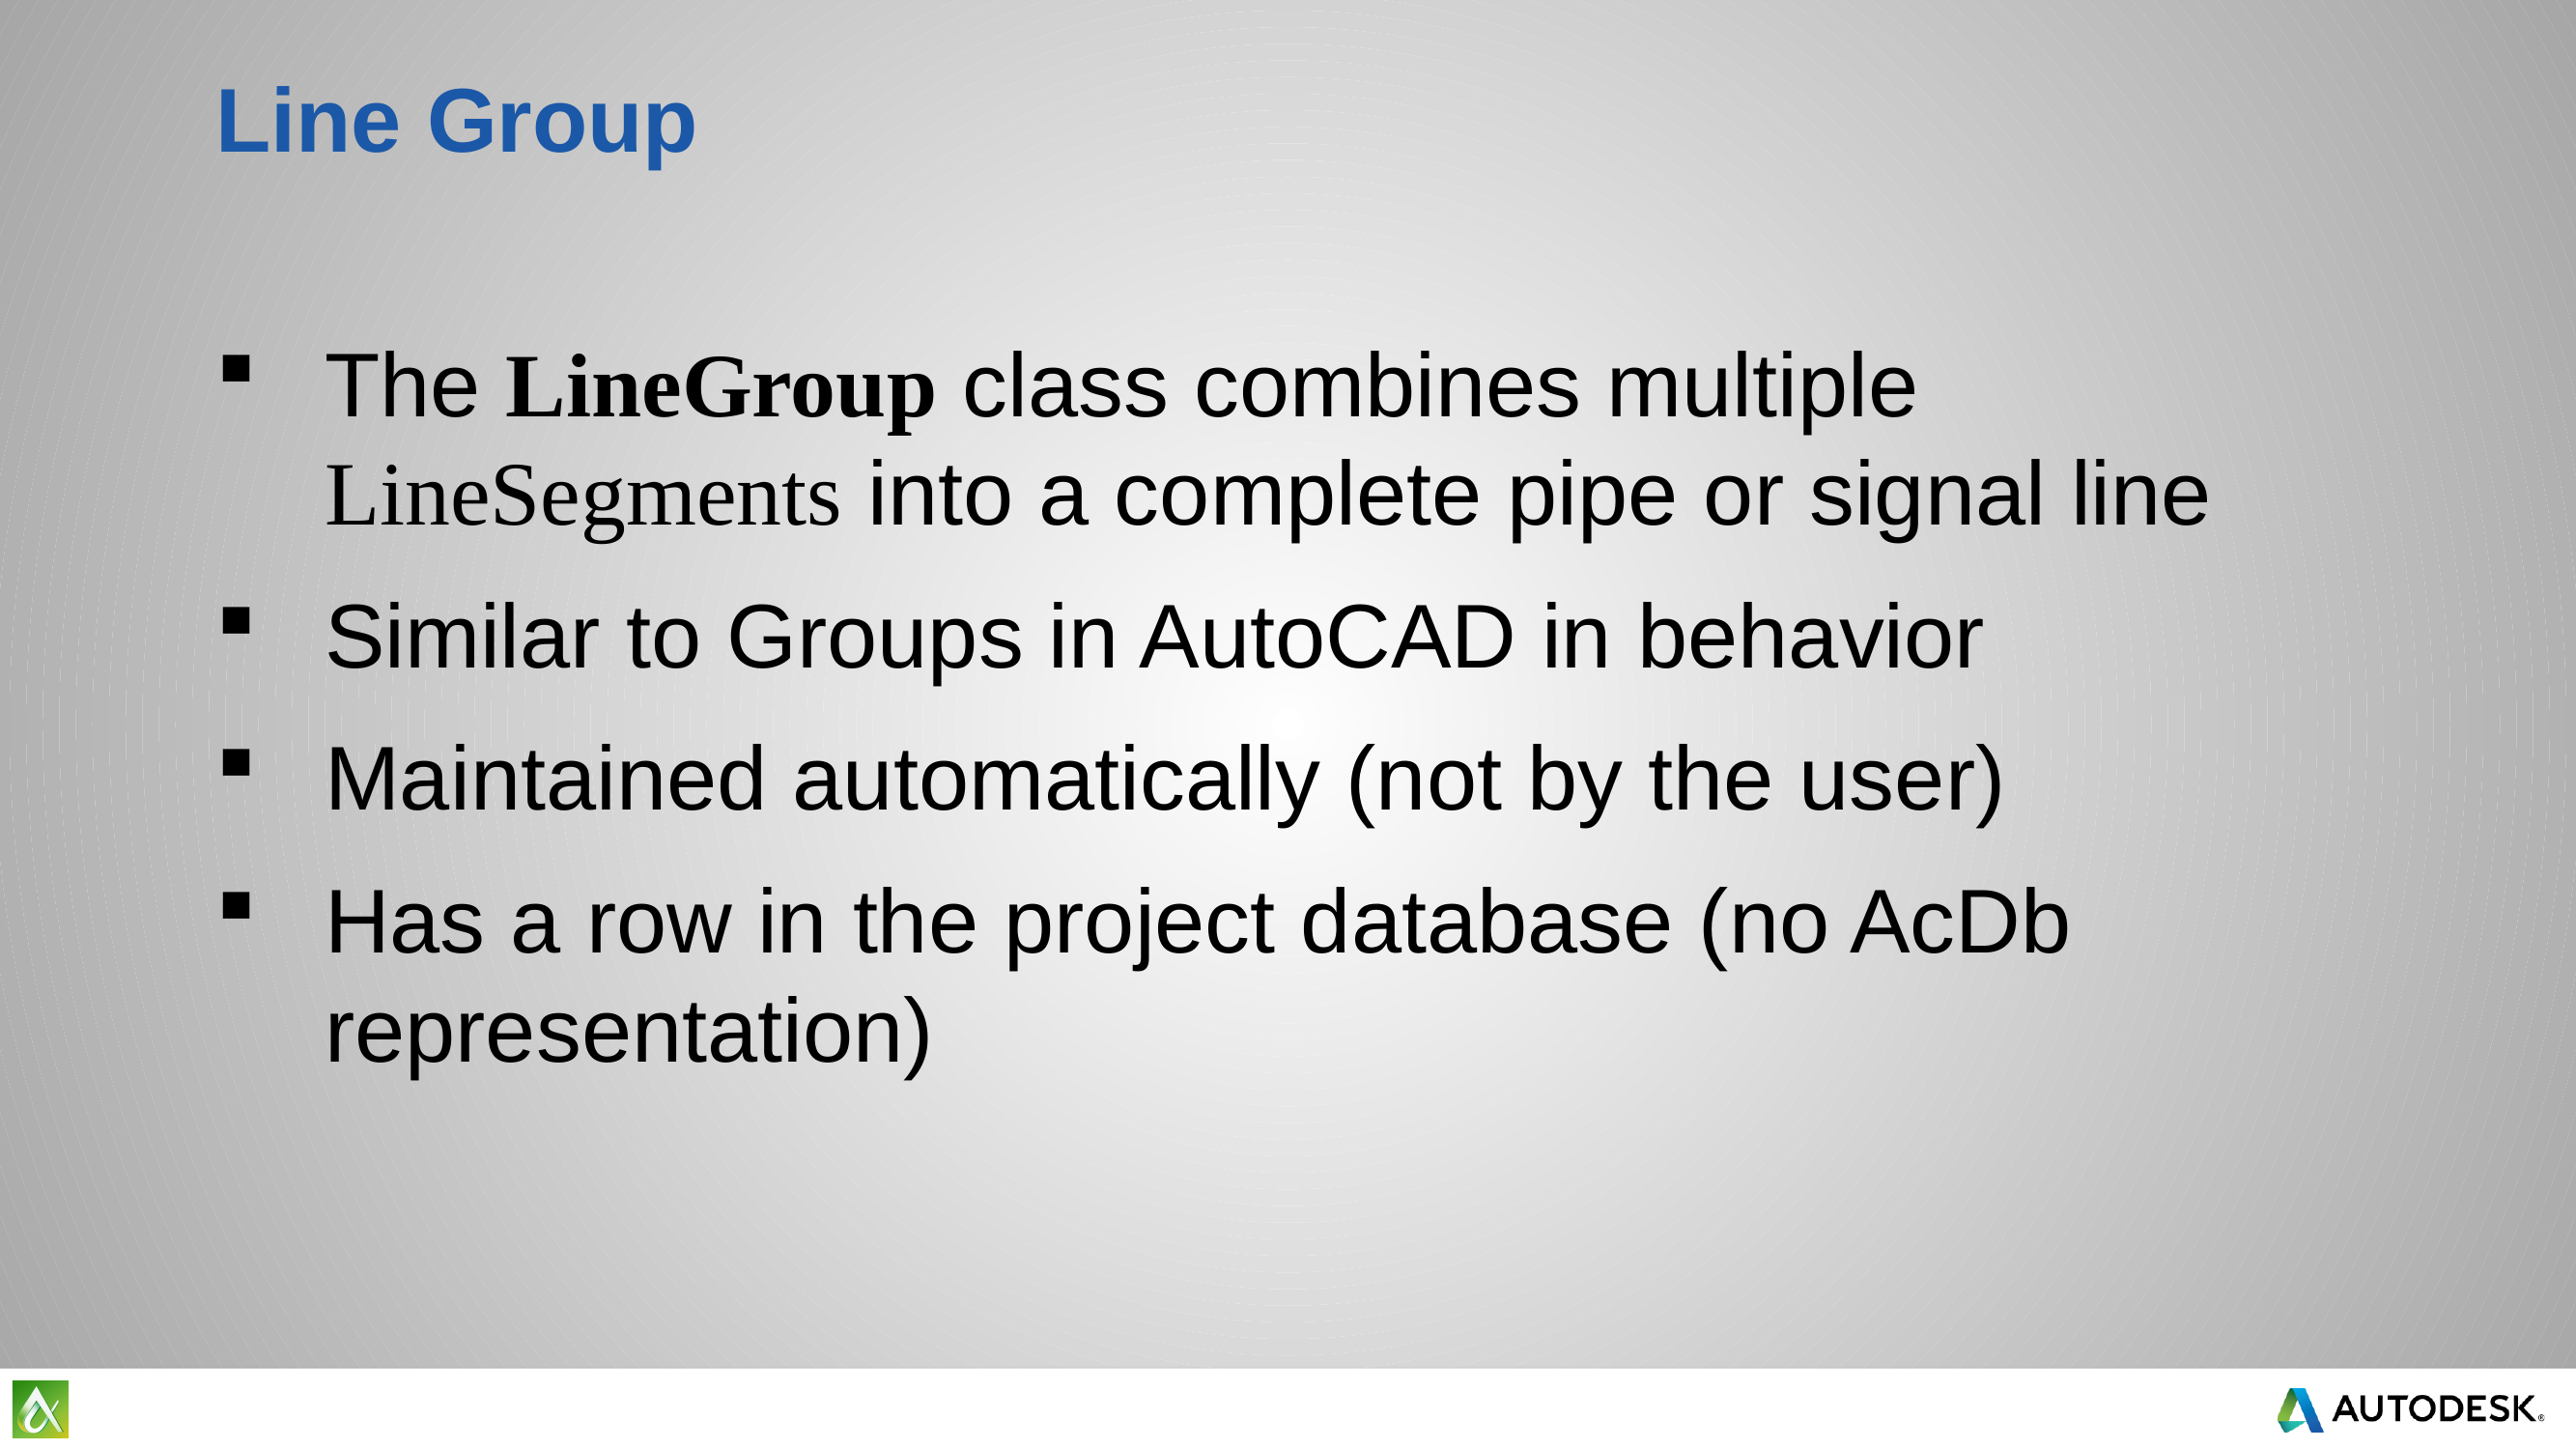

# Line Group
The LineGroup class combines multiple LineSegments into a complete pipe or signal line
Similar to Groups in AutoCAD in behavior
Maintained automatically (not by the user)
Has a row in the project database (no AcDb representation)